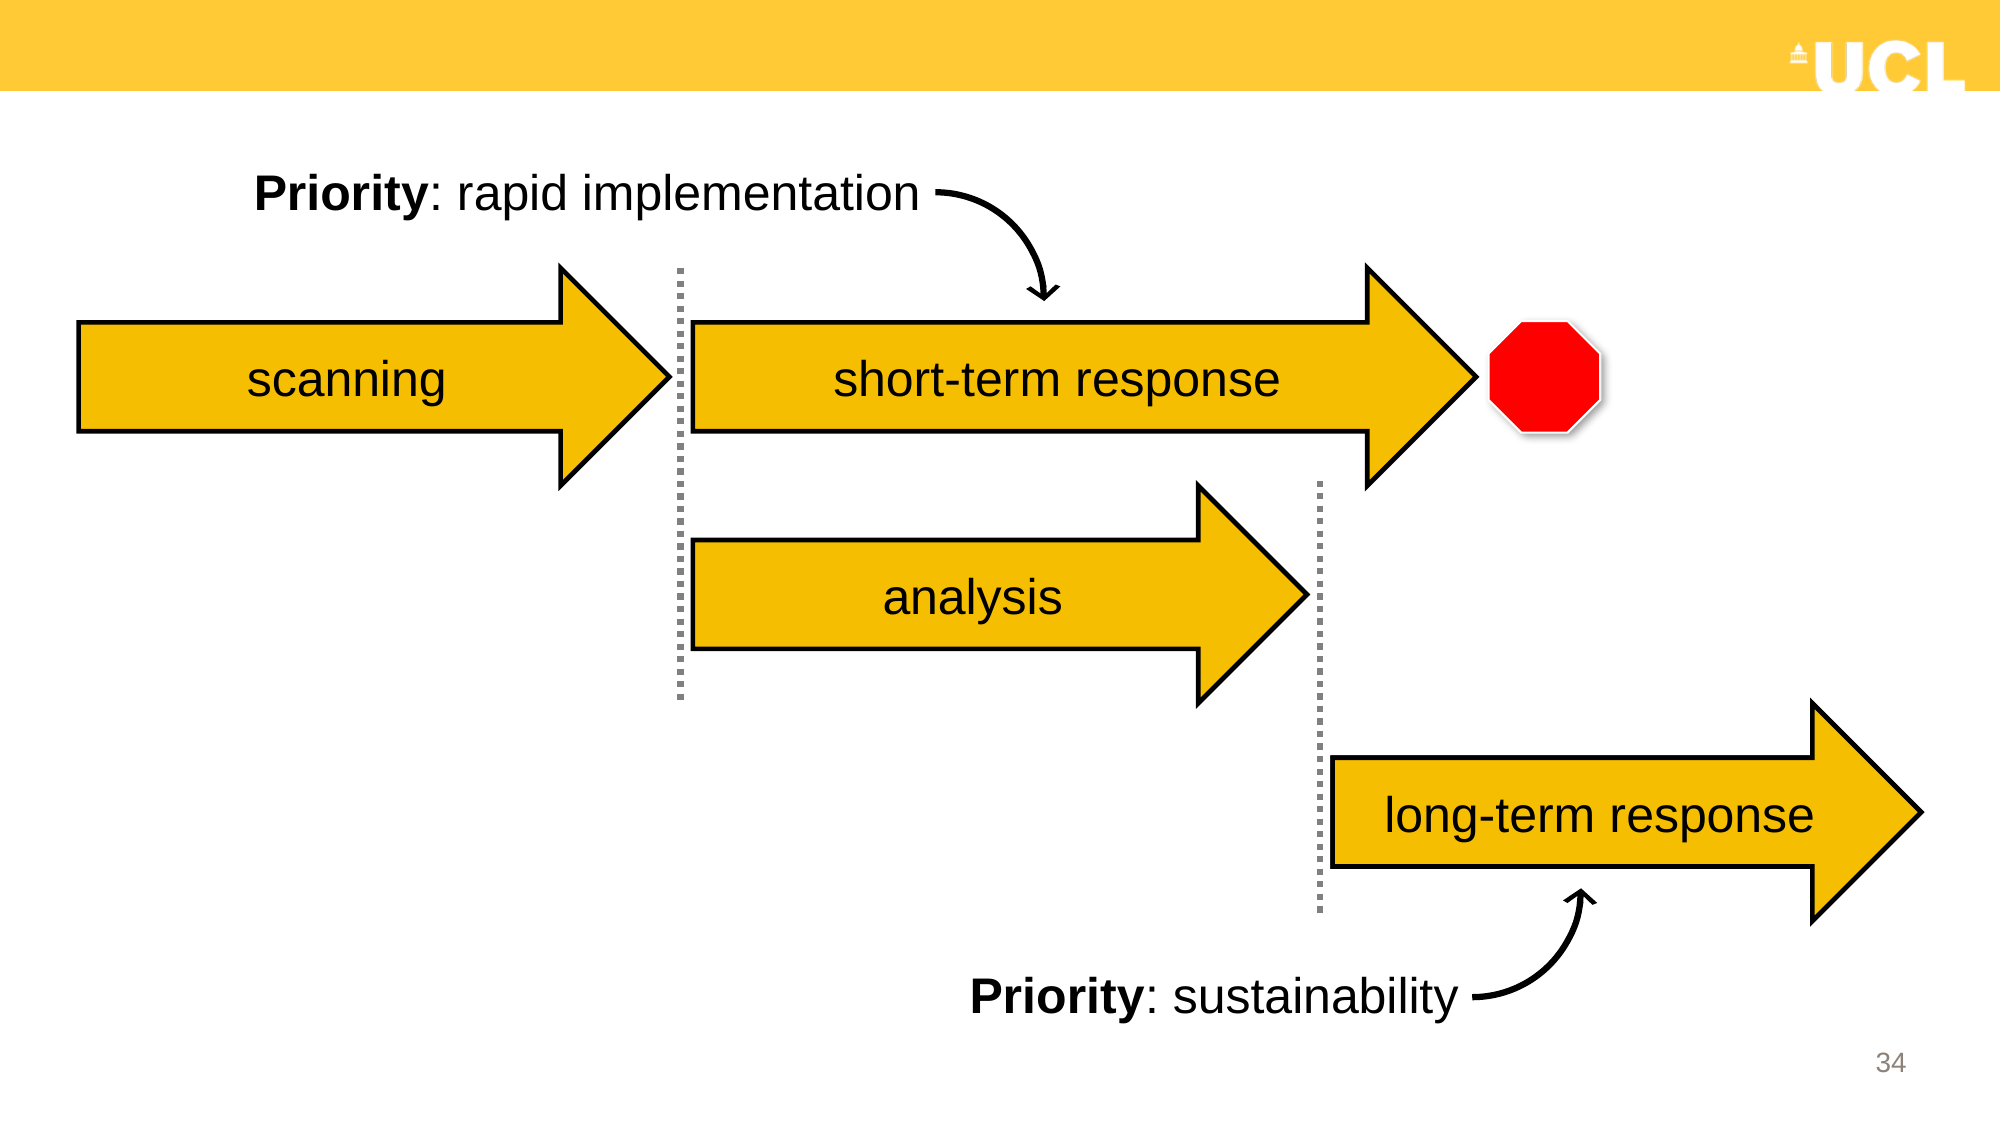

Priority: rapid implementation

short-term response
scanning

analysis
response
long-term response

Priority: sustainability